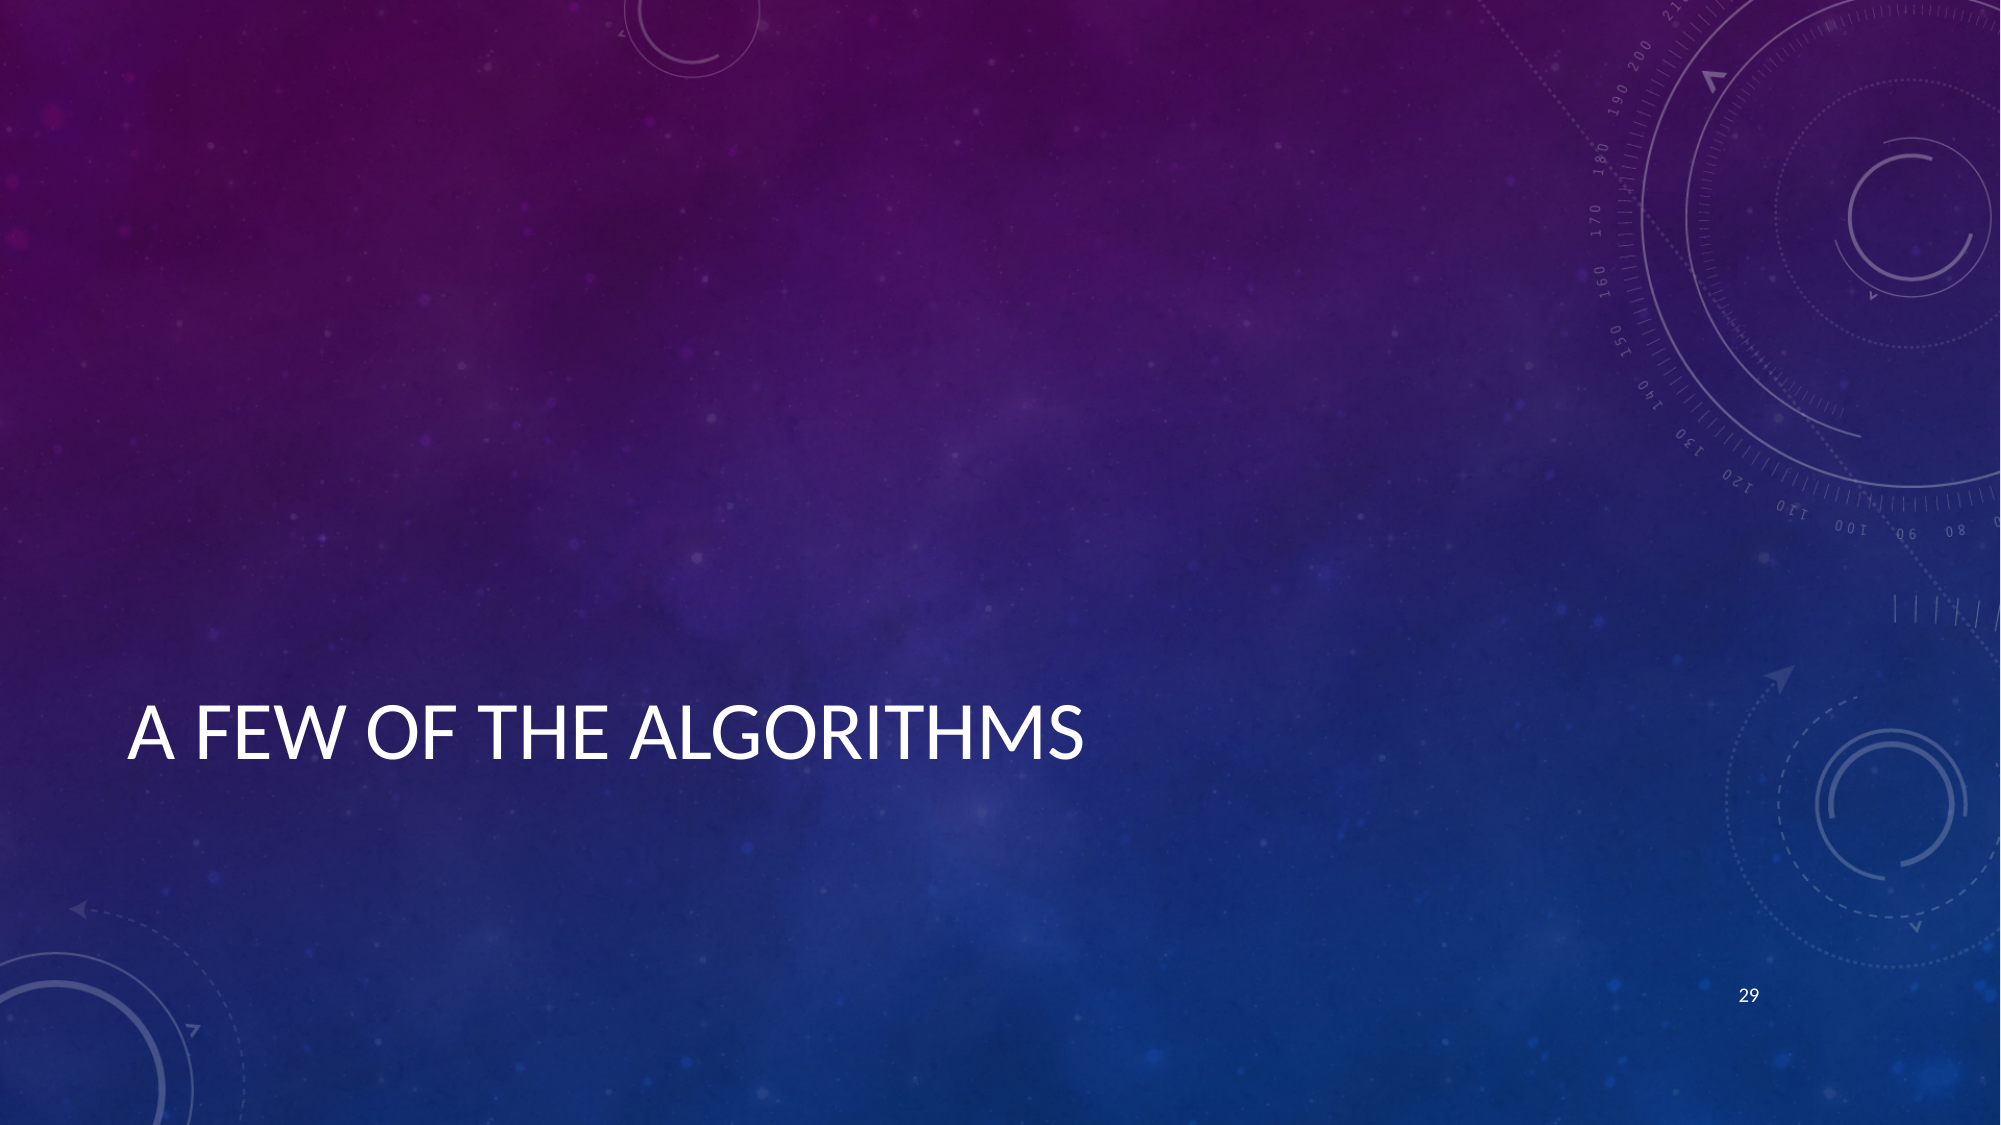

# A few of the algorithms

29